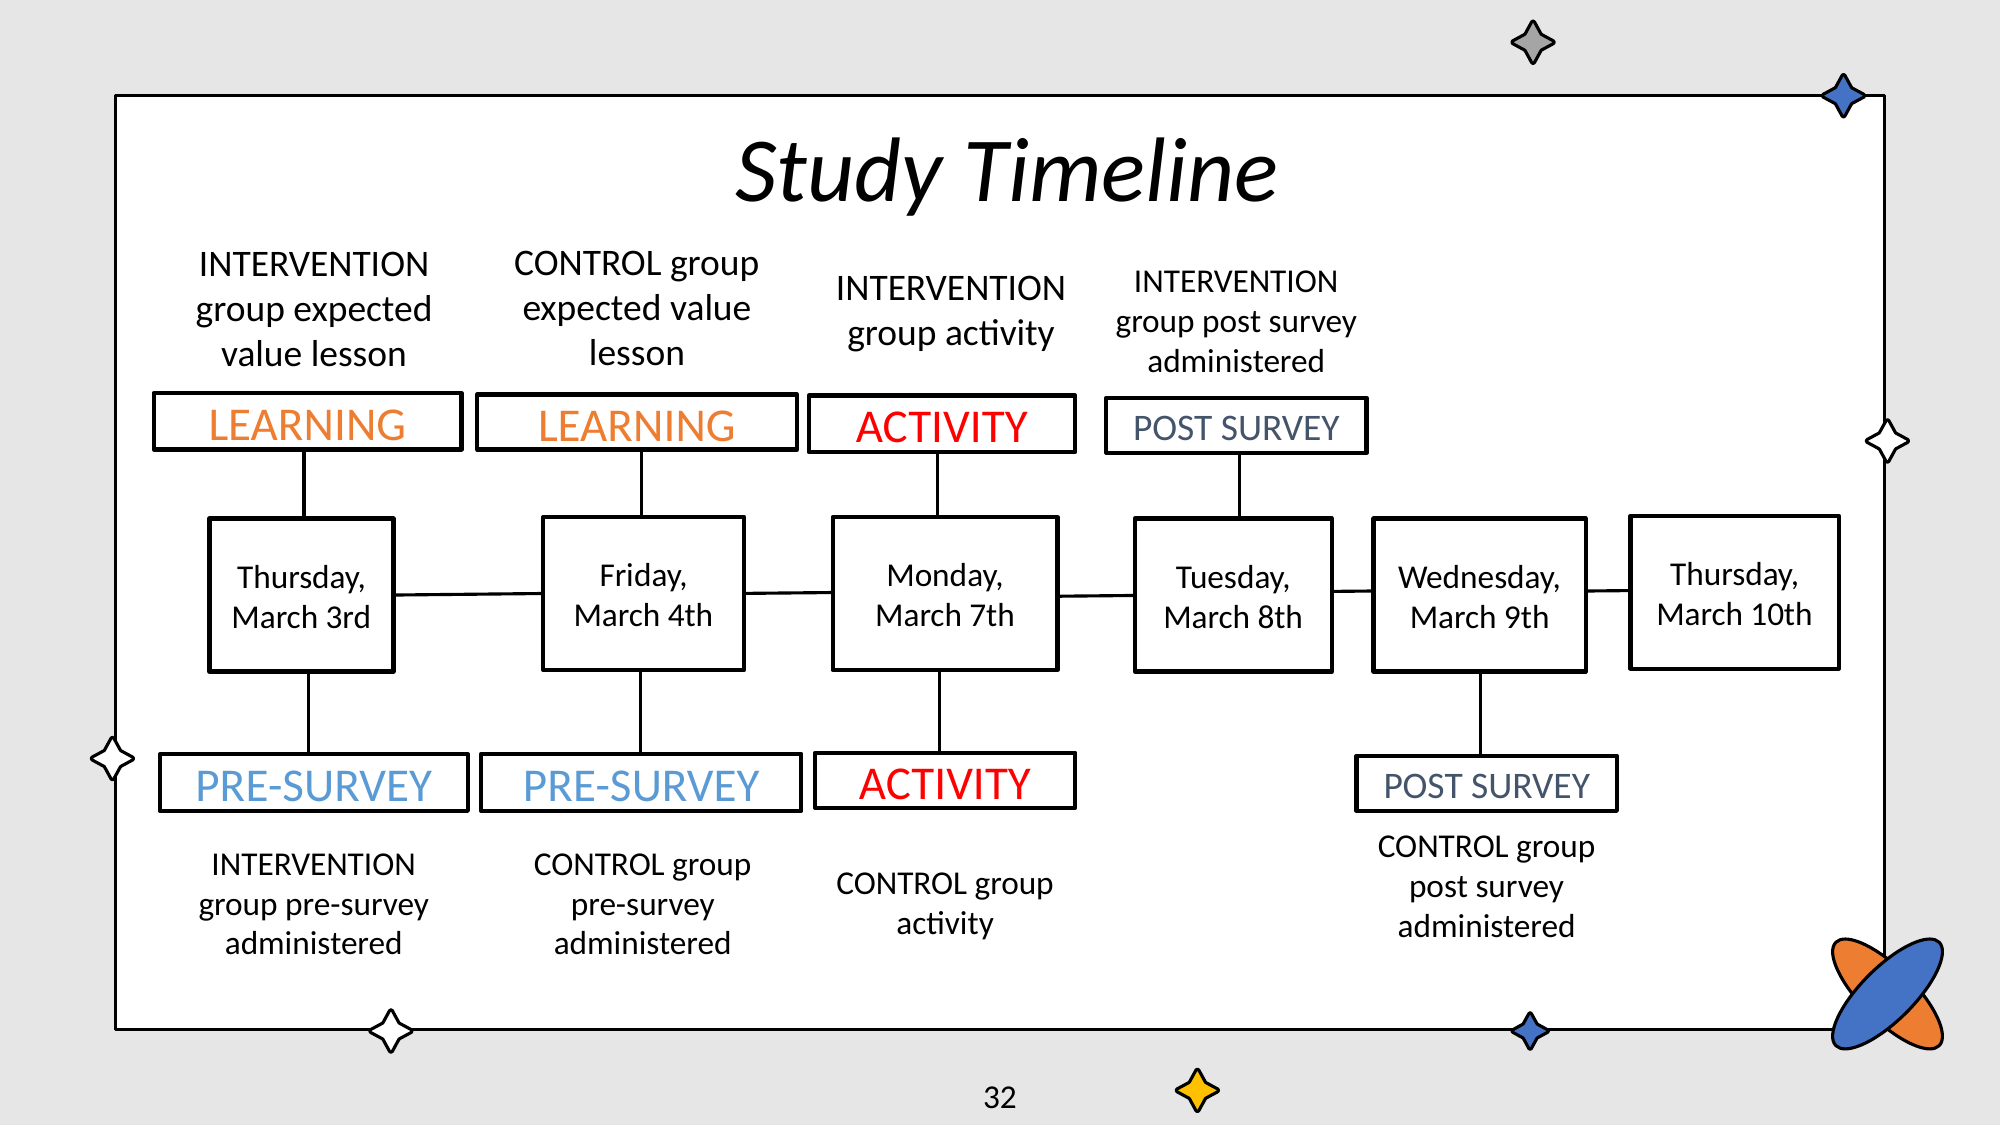

# Study Timeline
CONTROL group expected value lesson
INTERVENTION group activity
INTERVENTION group expected value lesson
INTERVENTION group post survey administered
LEARNING
LEARNING
ACTIVITY
POST SURVEY
Thursday, March 10th
Friday, March 4th
Monday, March 7th
Thursday, March 3rd
Tuesday, March 8th
Wednesday, March 9th
ACTIVITY
PRE-SURVEY
PRE-SURVEY
POST SURVEY
CONTROL group activity
CONTROL group pre-survey administered
CONTROL group post survey administered
INTERVENTION group pre-survey administered
32